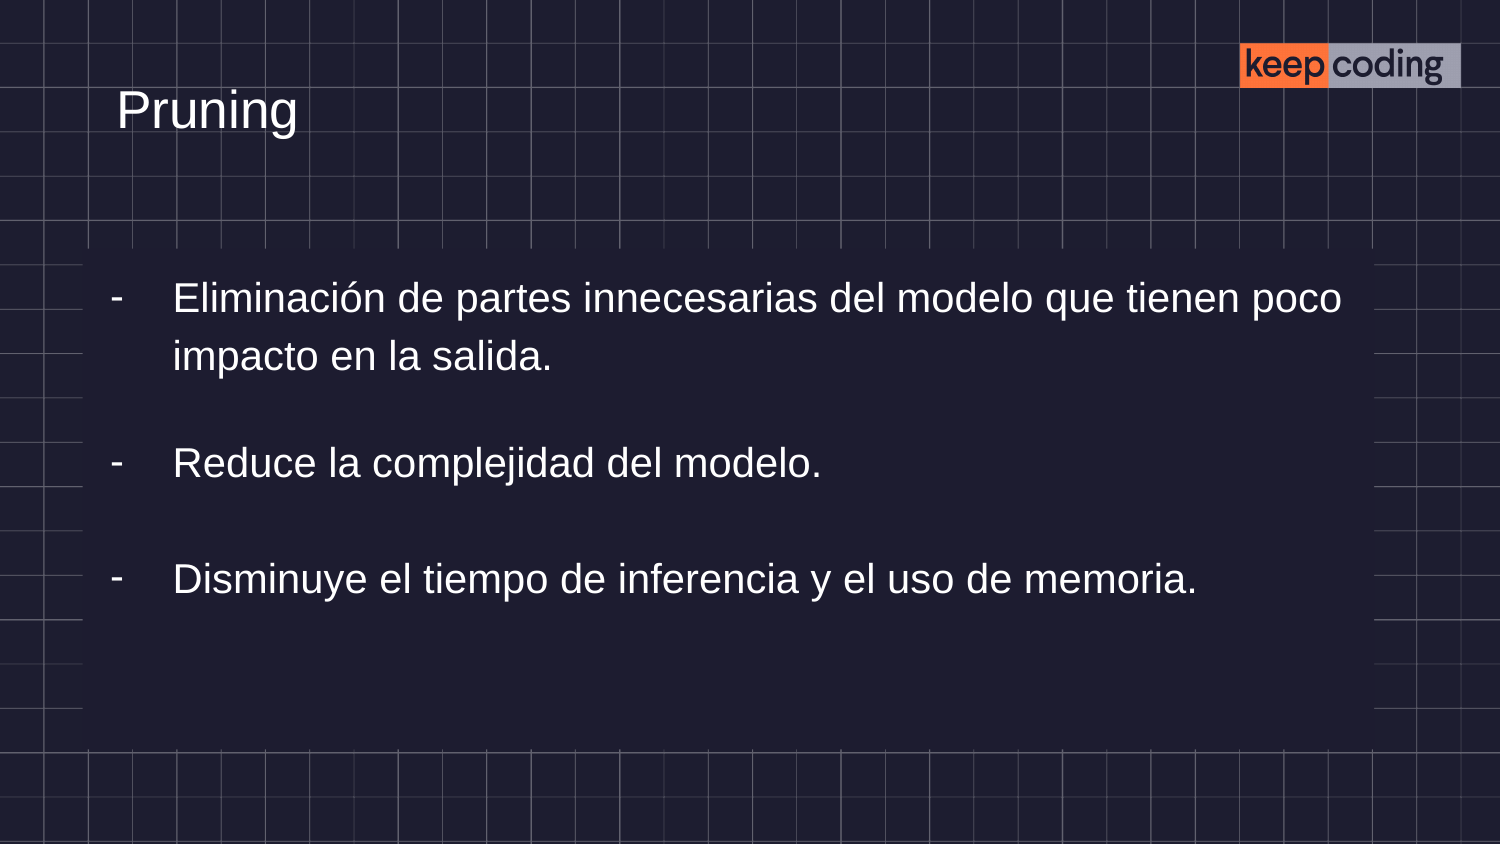

# Pruning

Eliminación de partes innecesarias del modelo que tienen poco impacto en la salida.
Reduce la complejidad del modelo.
Disminuye el tiempo de inferencia y el uso de memoria.